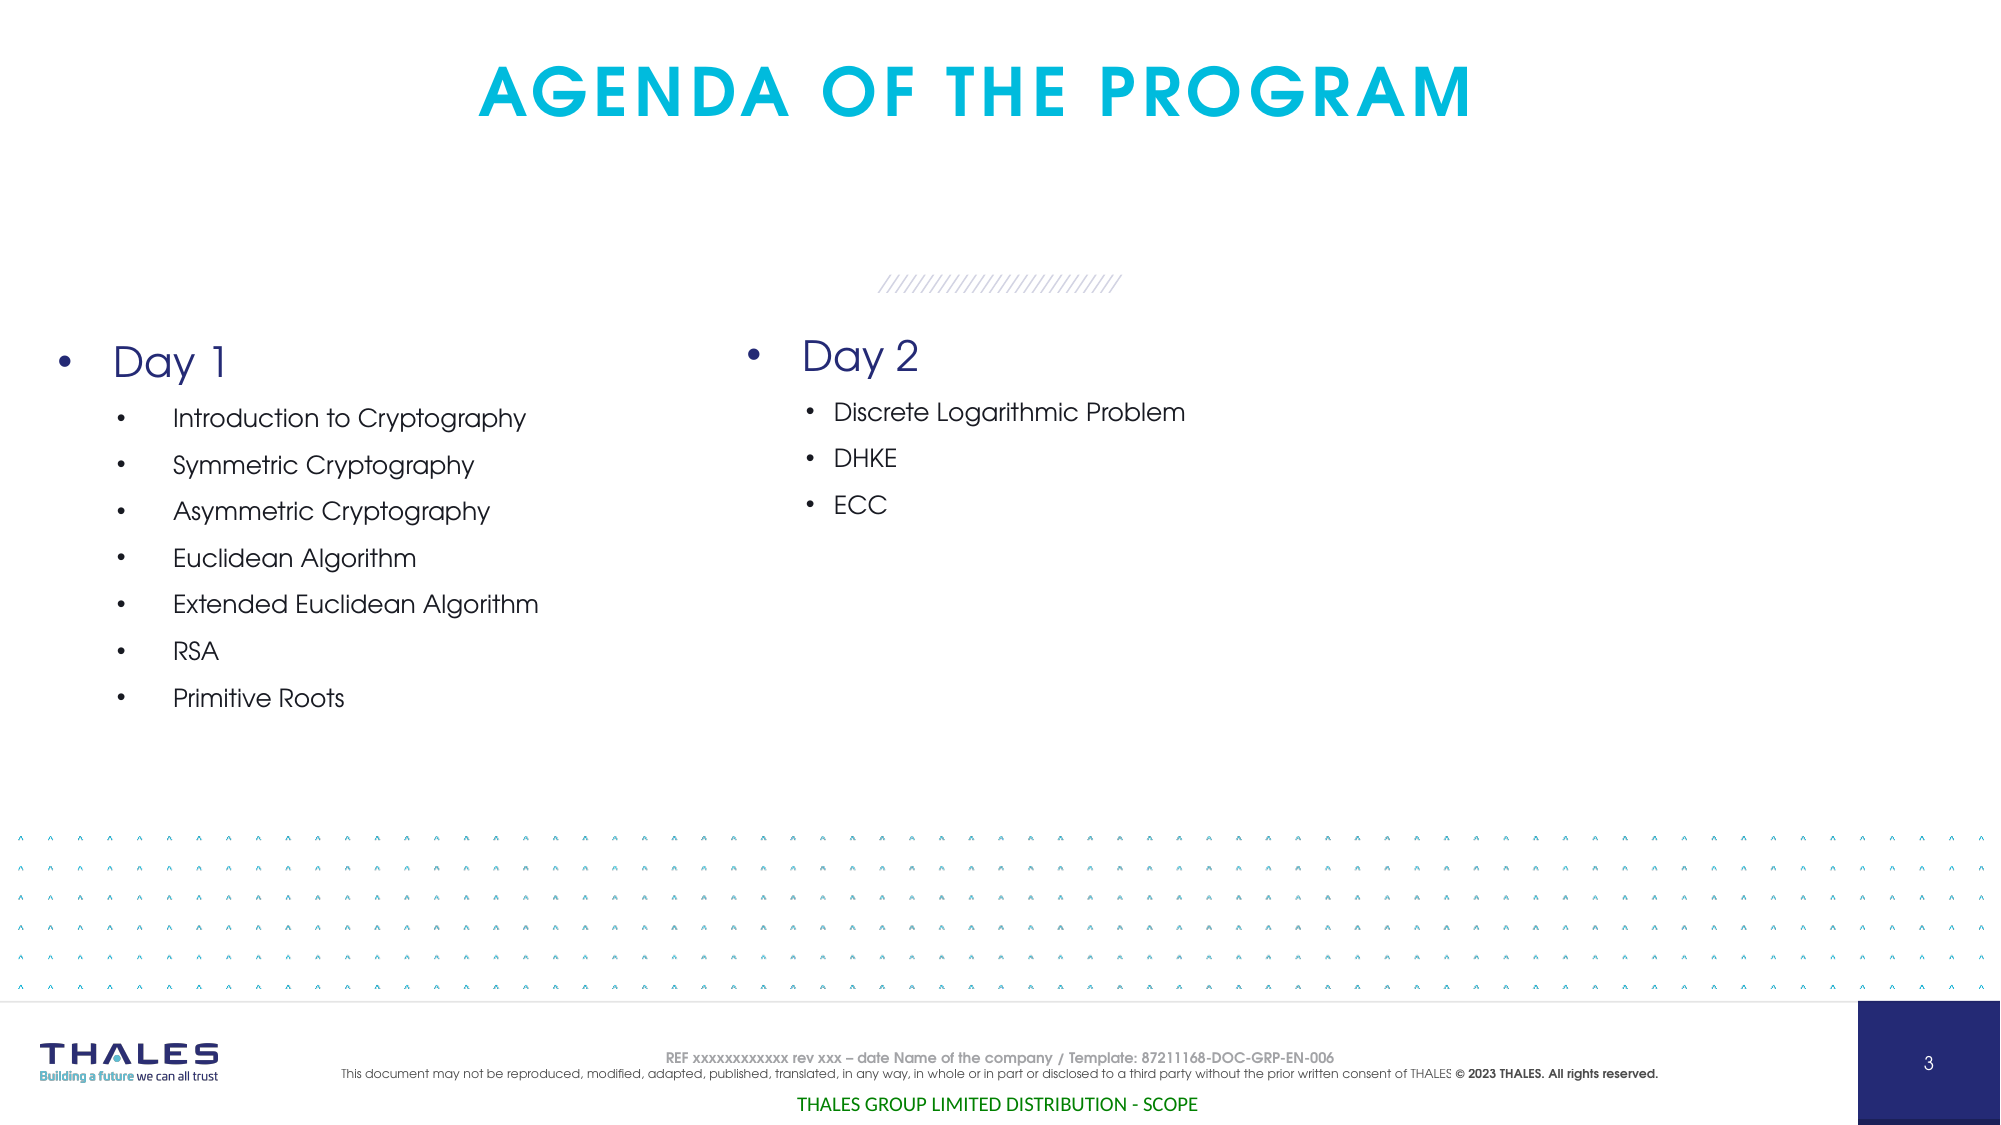

# Agenda of the program
Day 2
Discrete Logarithmic Problem
DHKE
ECC
Day 1
Introduction to Cryptography
Symmetric Cryptography
Asymmetric Cryptography
Euclidean Algorithm
Extended Euclidean Algorithm
RSA
Primitive Roots